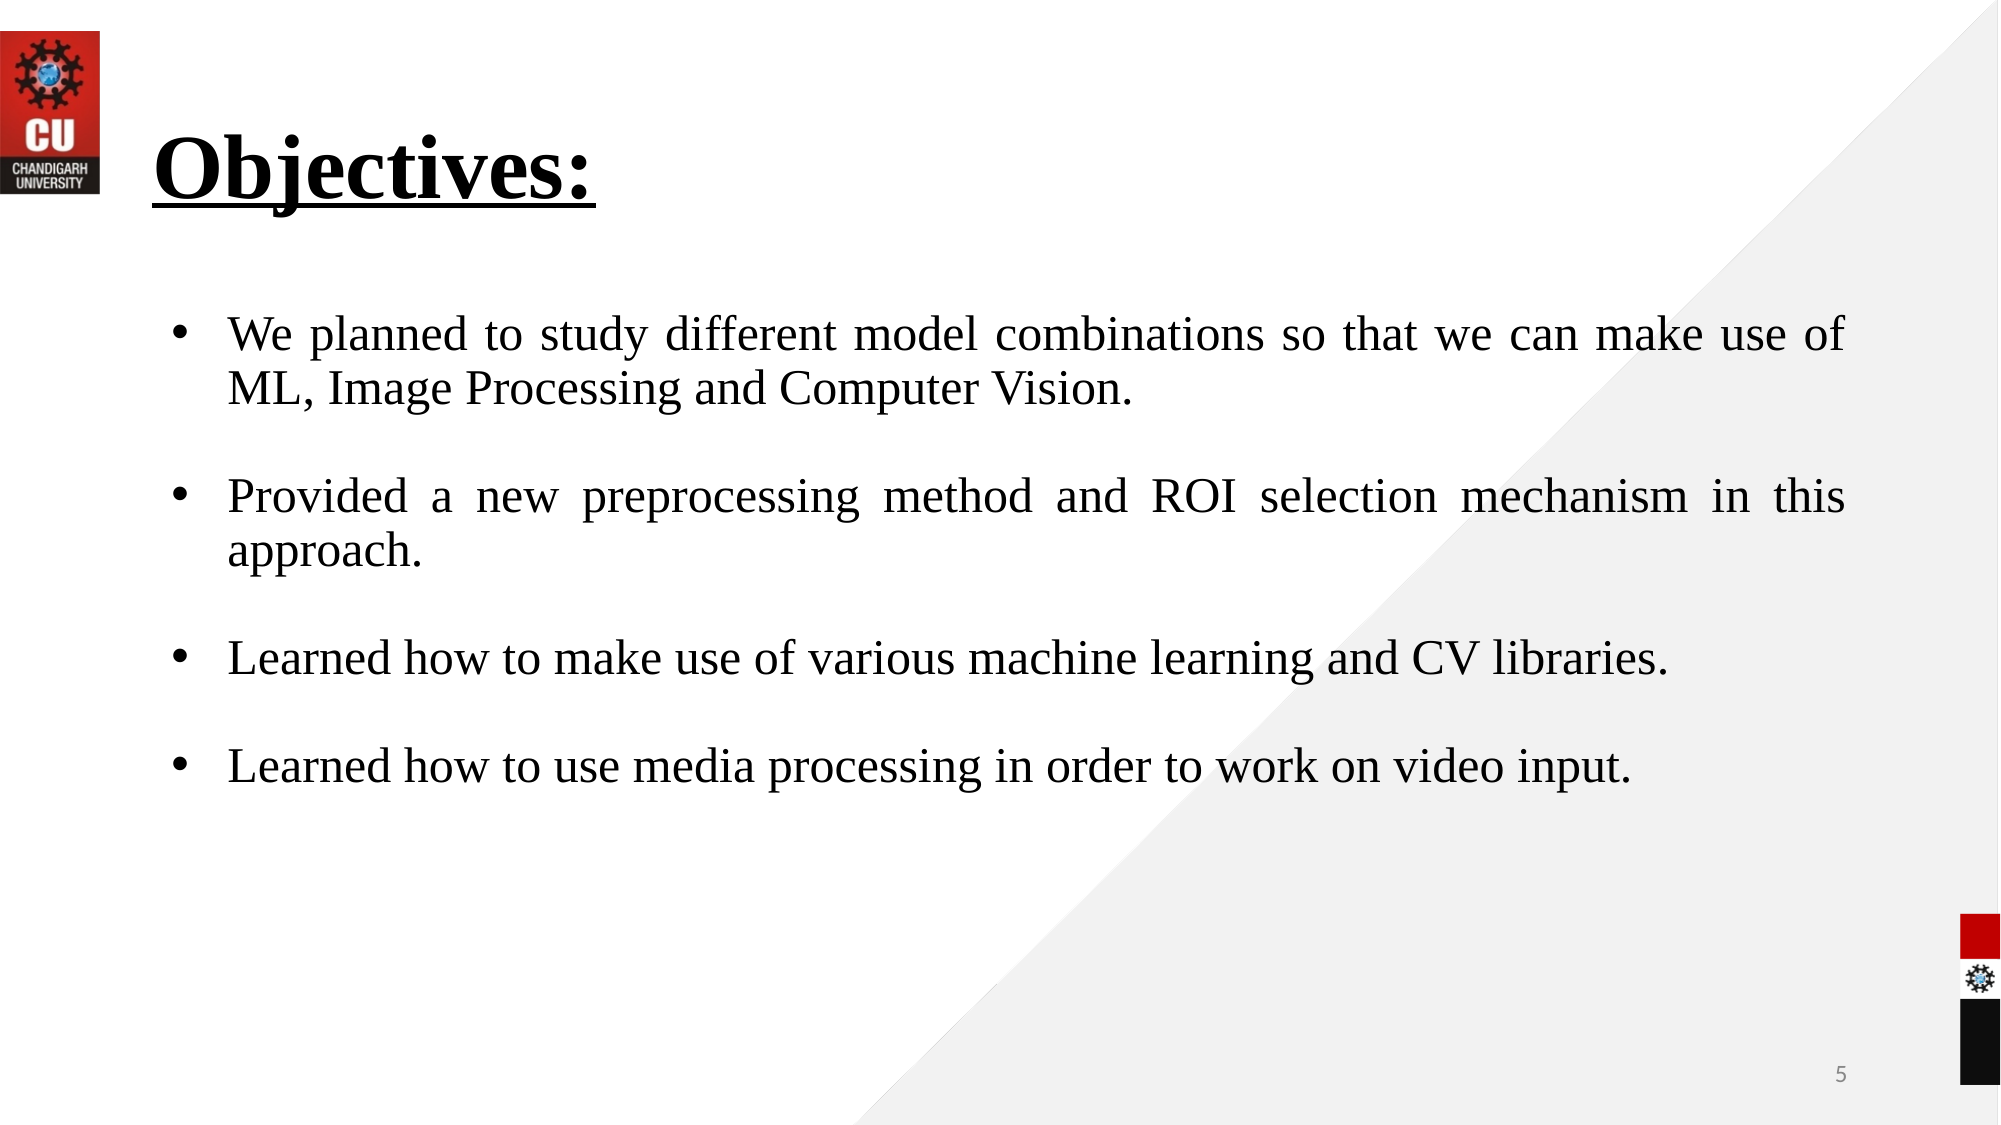

# Objectives:
We planned to study different model combinations so that we can make use of ML, Image Processing and Computer Vision.

Provided a new preprocessing method and ROI selection mechanism in this approach.

Learned how to make use of various machine learning and CV libraries.

Learned how to use media processing in order to work on video input.

5